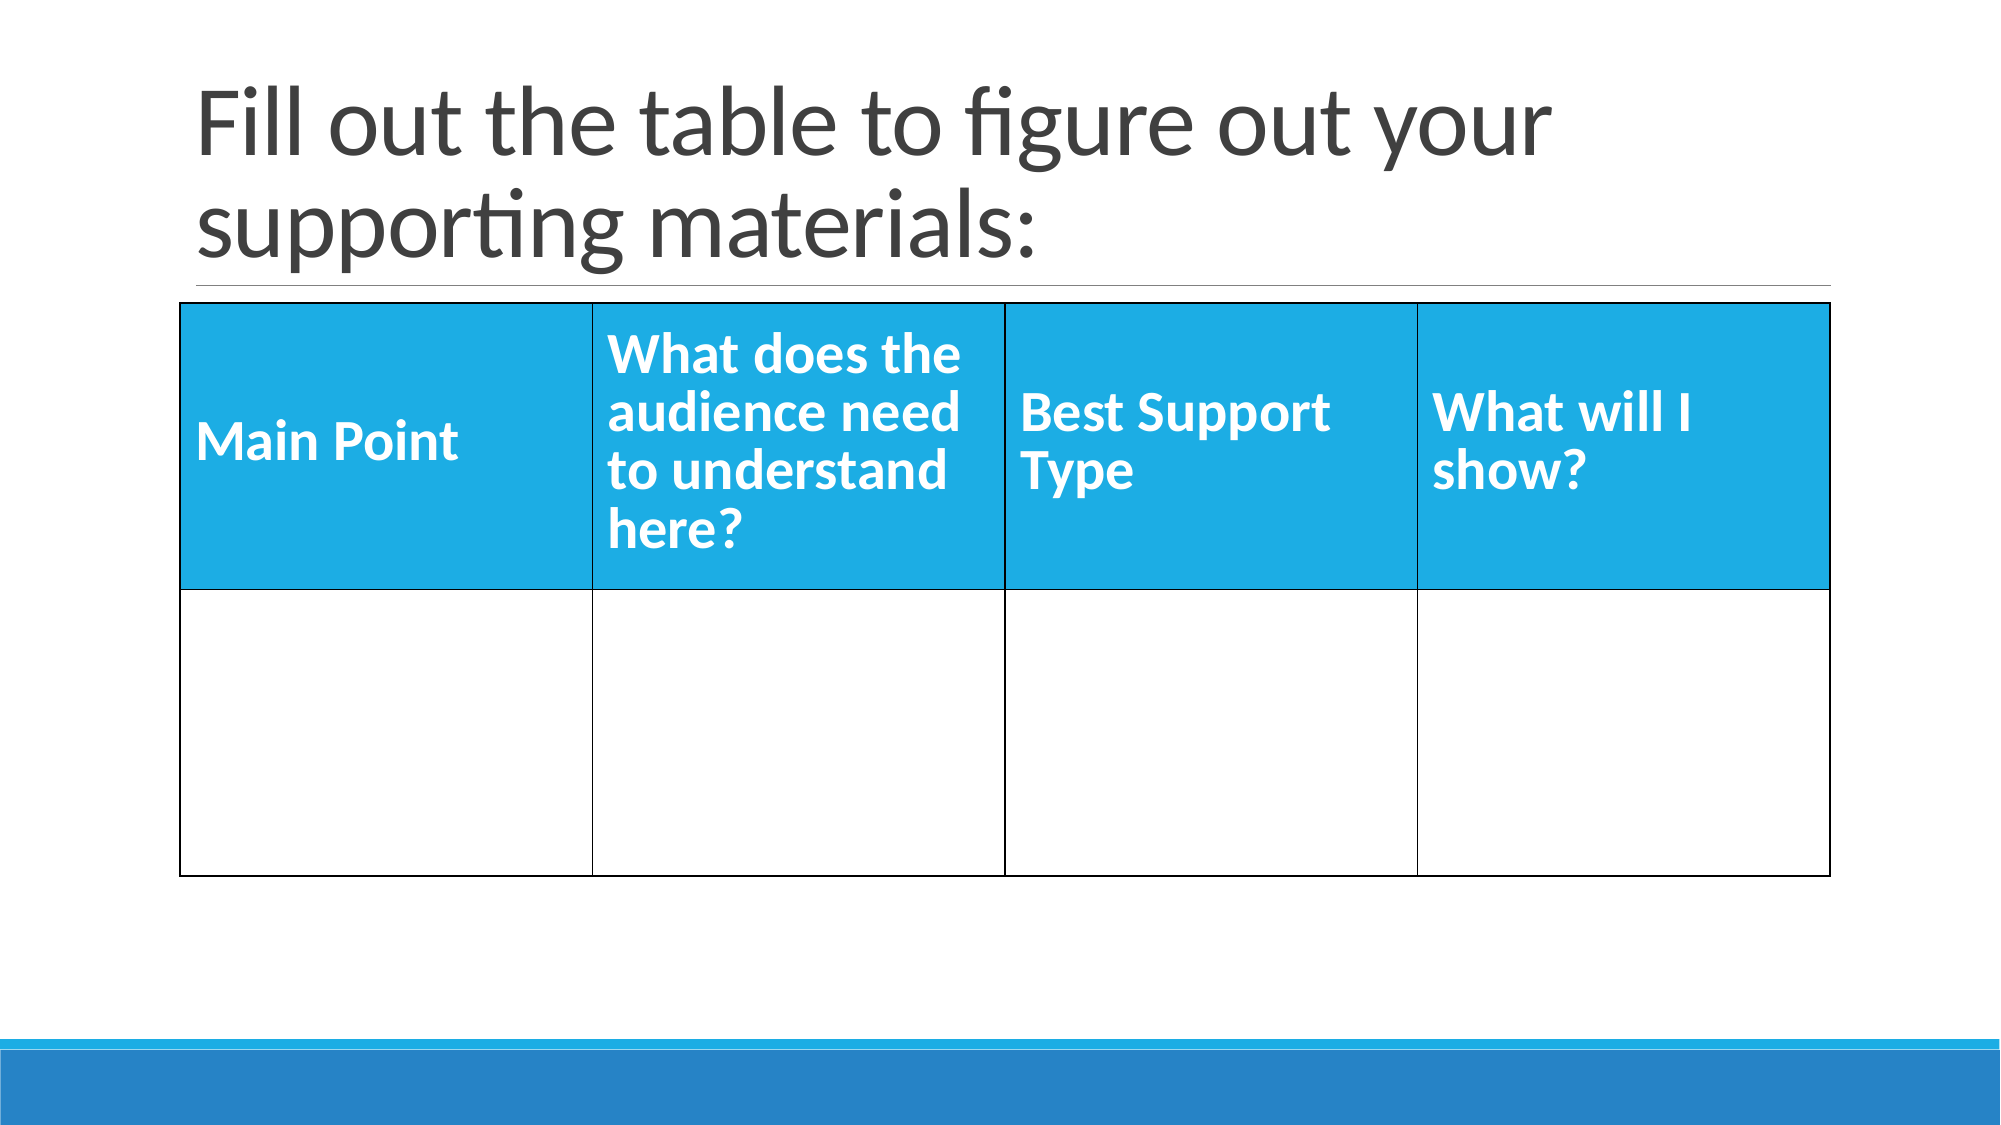

# Fill out the table to figure out your supporting materials:
| Main Point | What does the audience need to understand here? | Best Support Type | What will I show? |
| --- | --- | --- | --- |
|  |  |  |  |